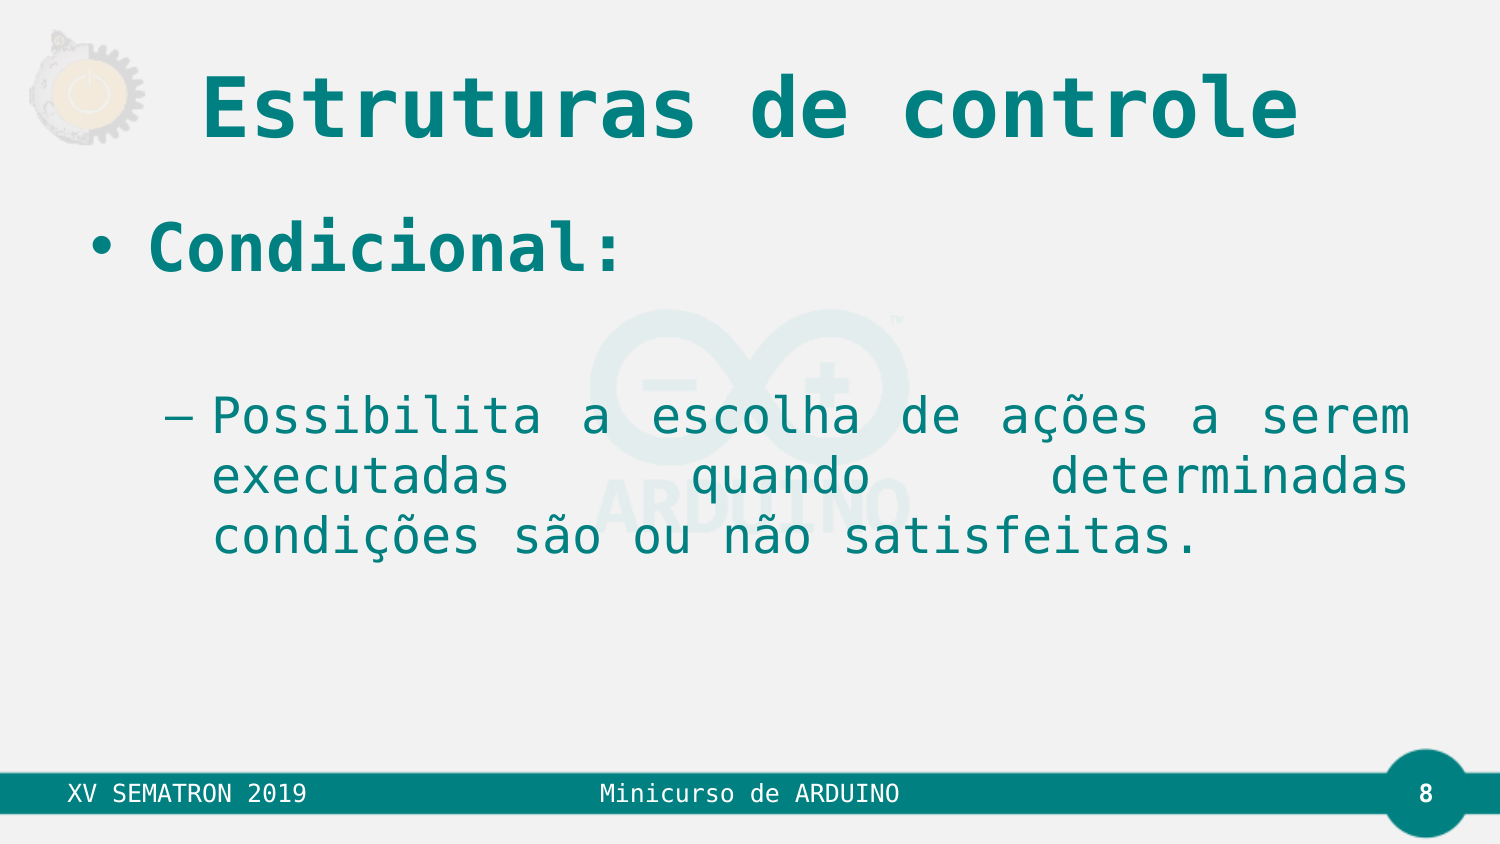

# Estruturas de controle
Condicional:

Possibilita a escolha de ações a serem executadas quando determinadas condições são ou não satisfeitas.
8